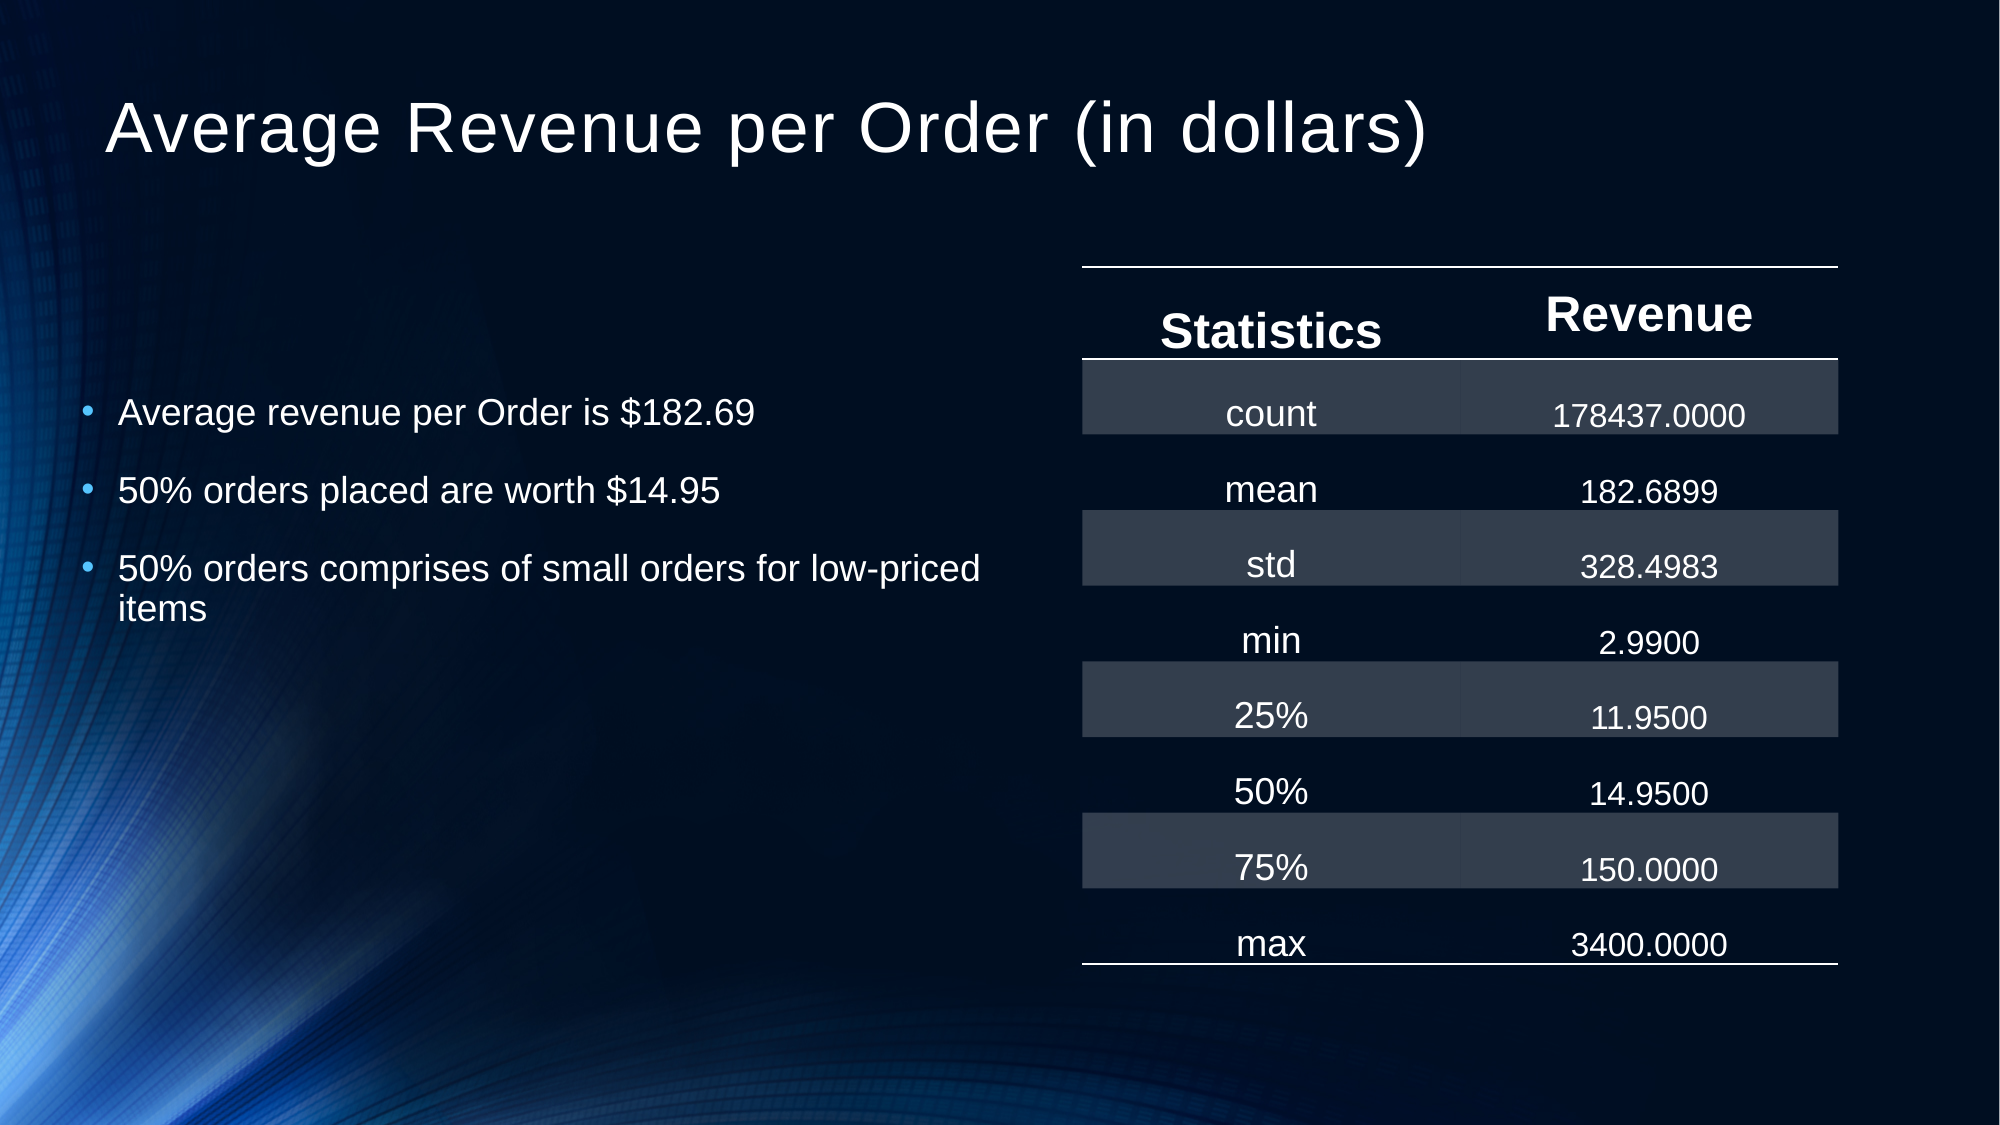

# Average Revenue per Order (in dollars)
| Statistics | Revenue |
| --- | --- |
| count | 178437.0000 |
| mean | 182.6899 |
| std | 328.4983 |
| min | 2.9900 |
| 25% | 11.9500 |
| 50% | 14.9500 |
| 75% | 150.0000 |
| max | 3400.0000 |
Average revenue per Order is $182.69
50% orders placed are worth $14.95
50% orders comprises of small orders for low-priced items